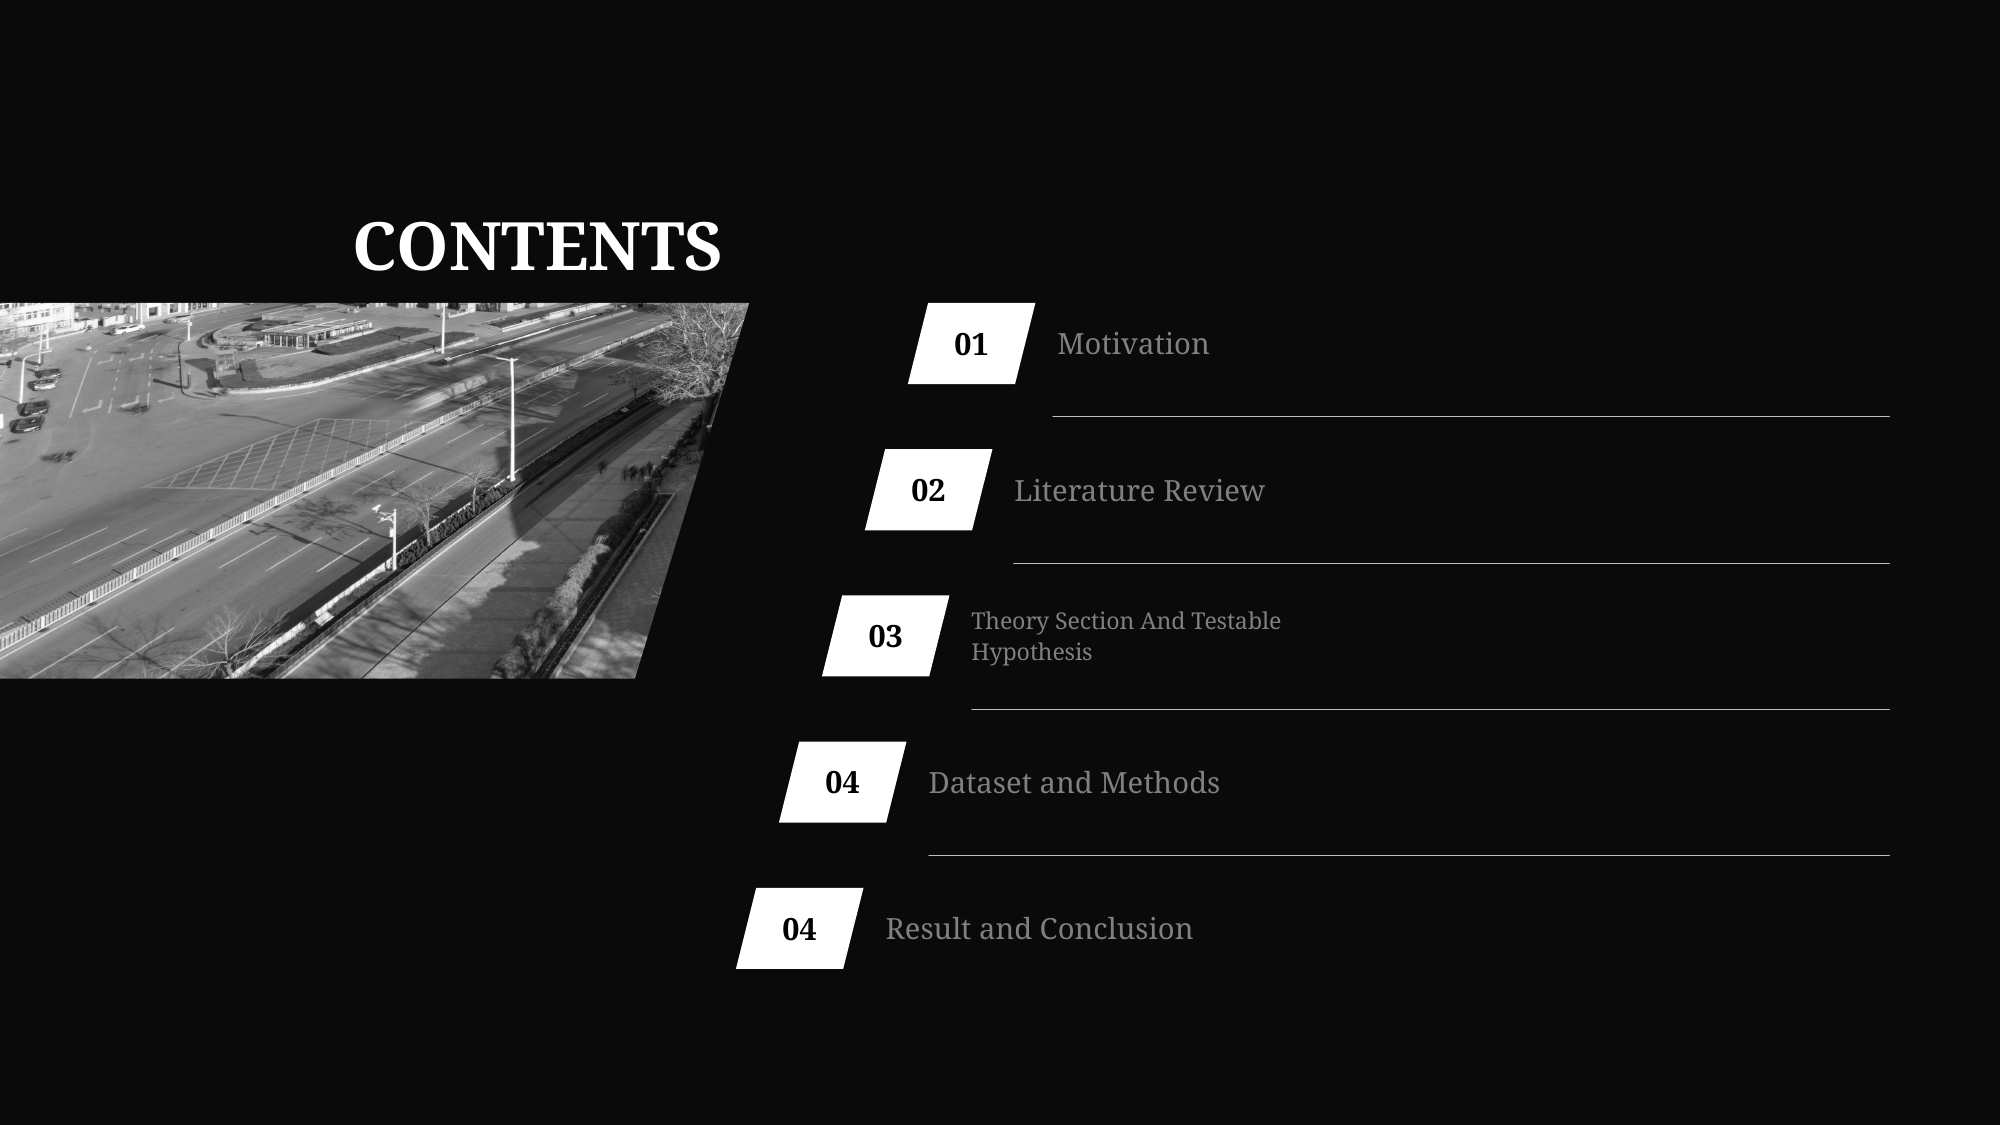

CONTENTS

01
Motivation
02
Literature Review
03
Theory Section And Testable Hypothesis
04
Dataset and Methods
04
Result and Conclusion